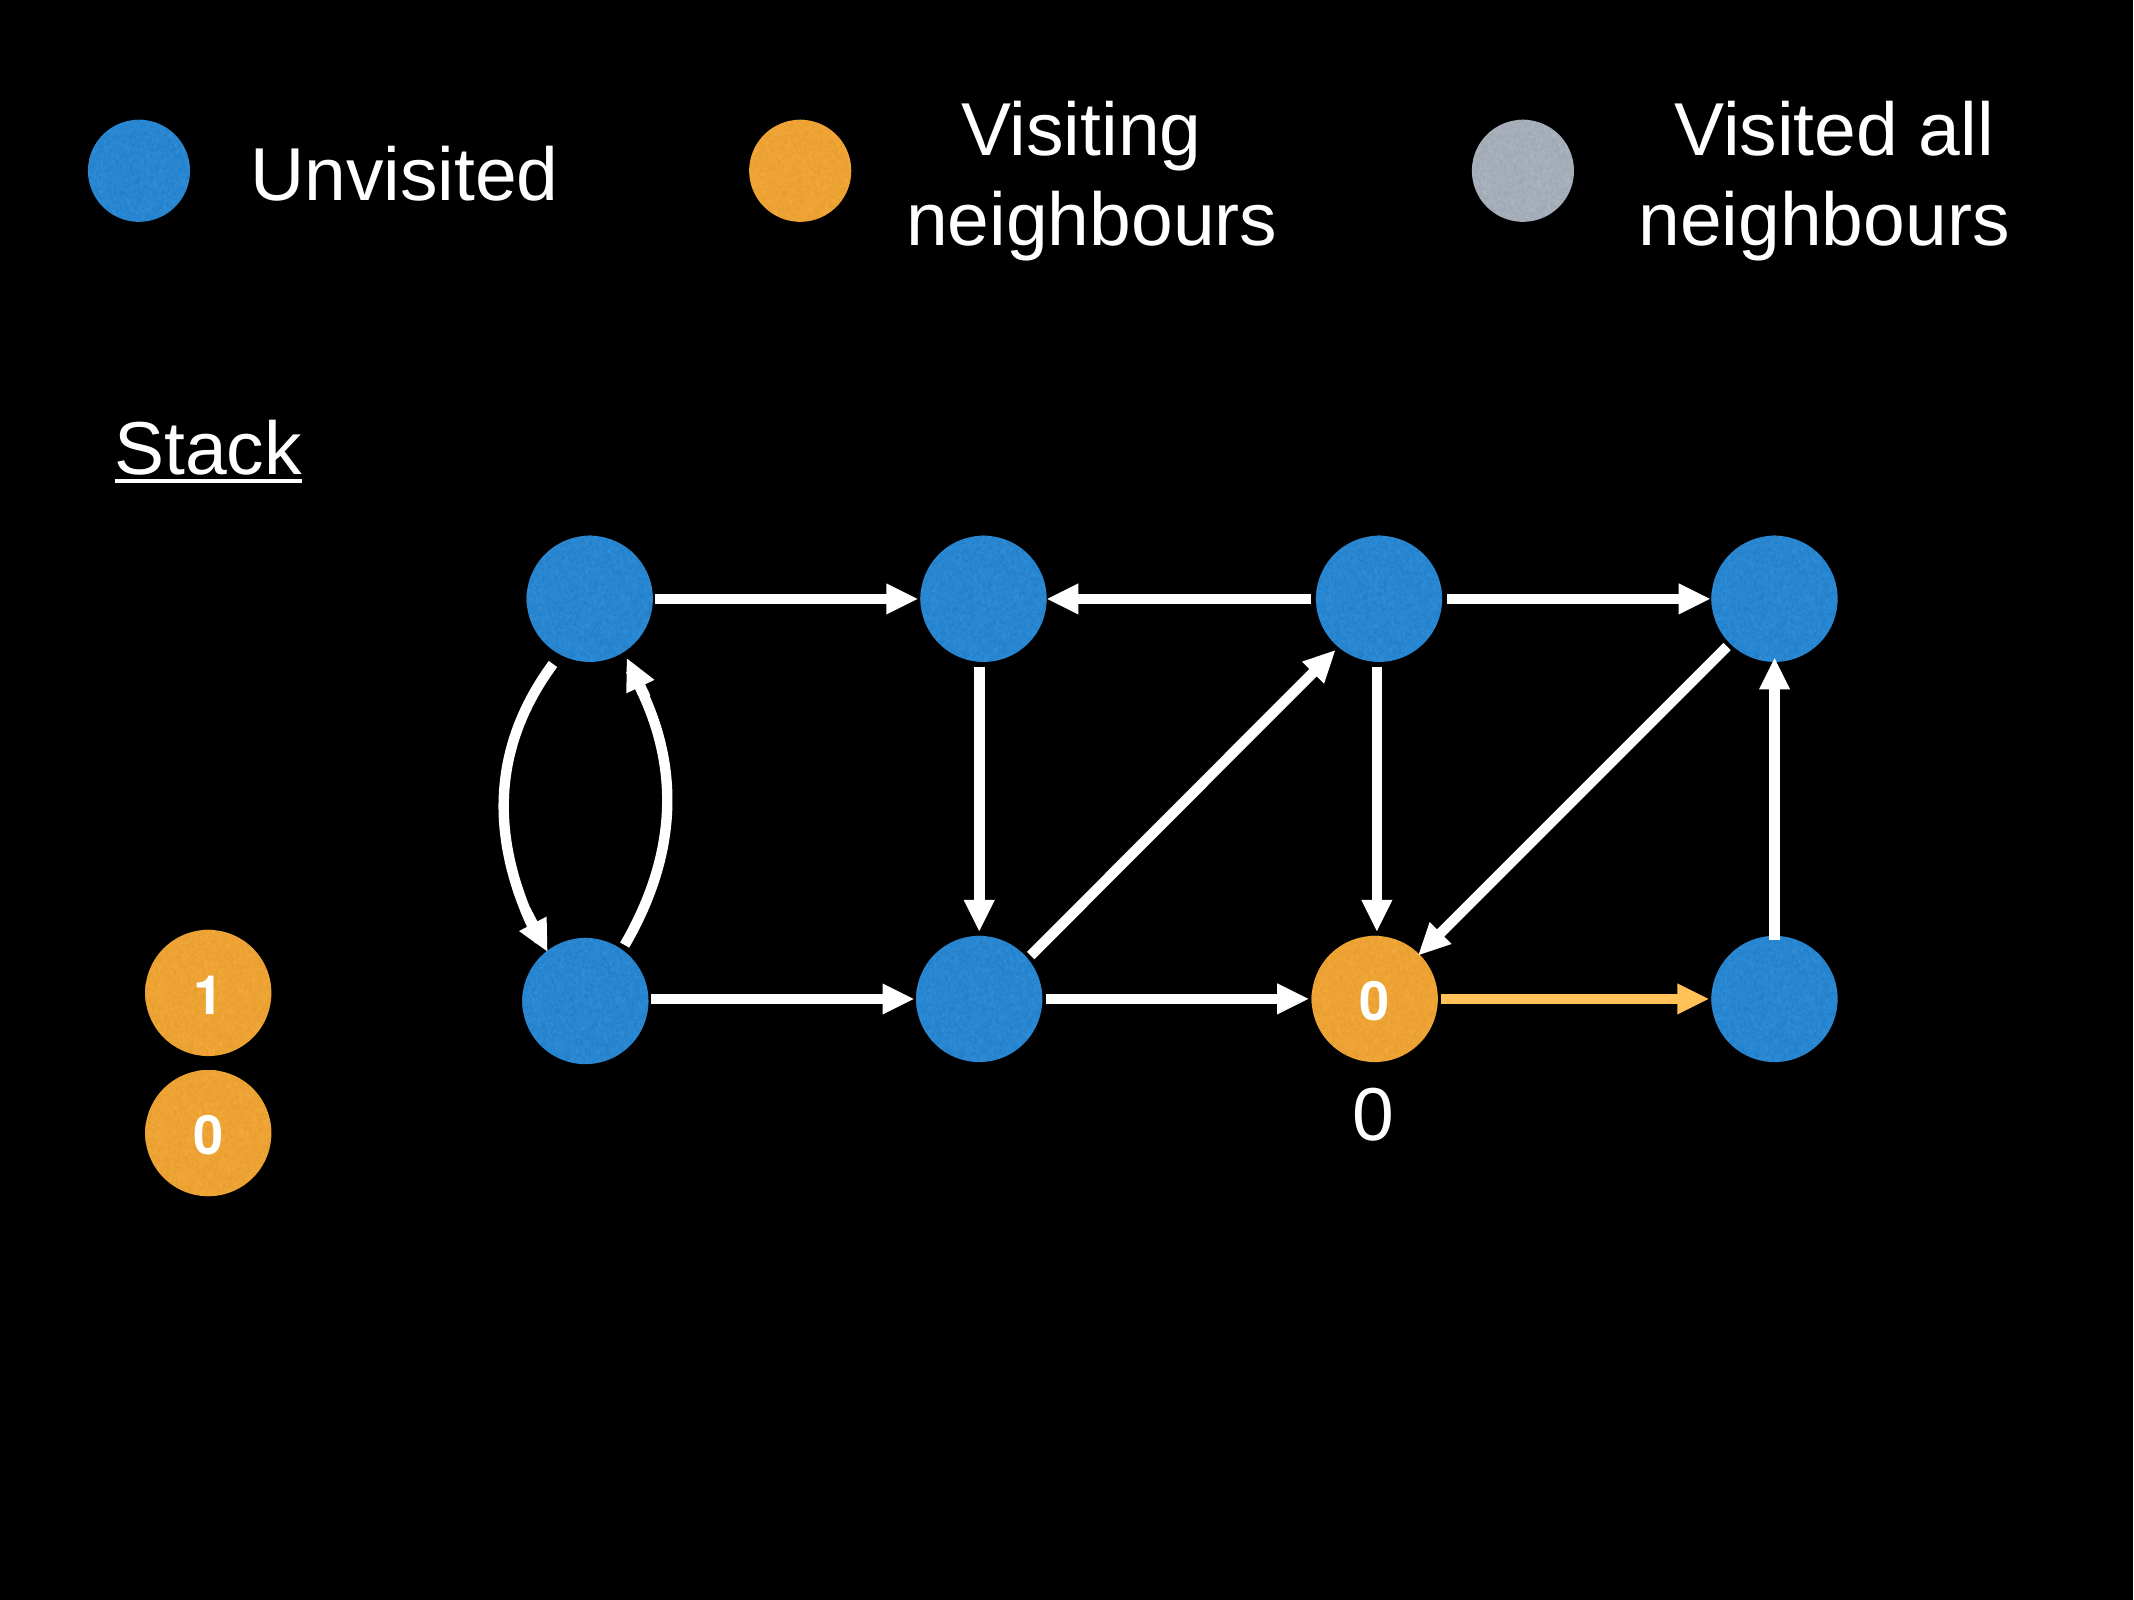

Visiting
 neighbours
Visited all
neighbours
Unvisited

Stack

0

1
0
0